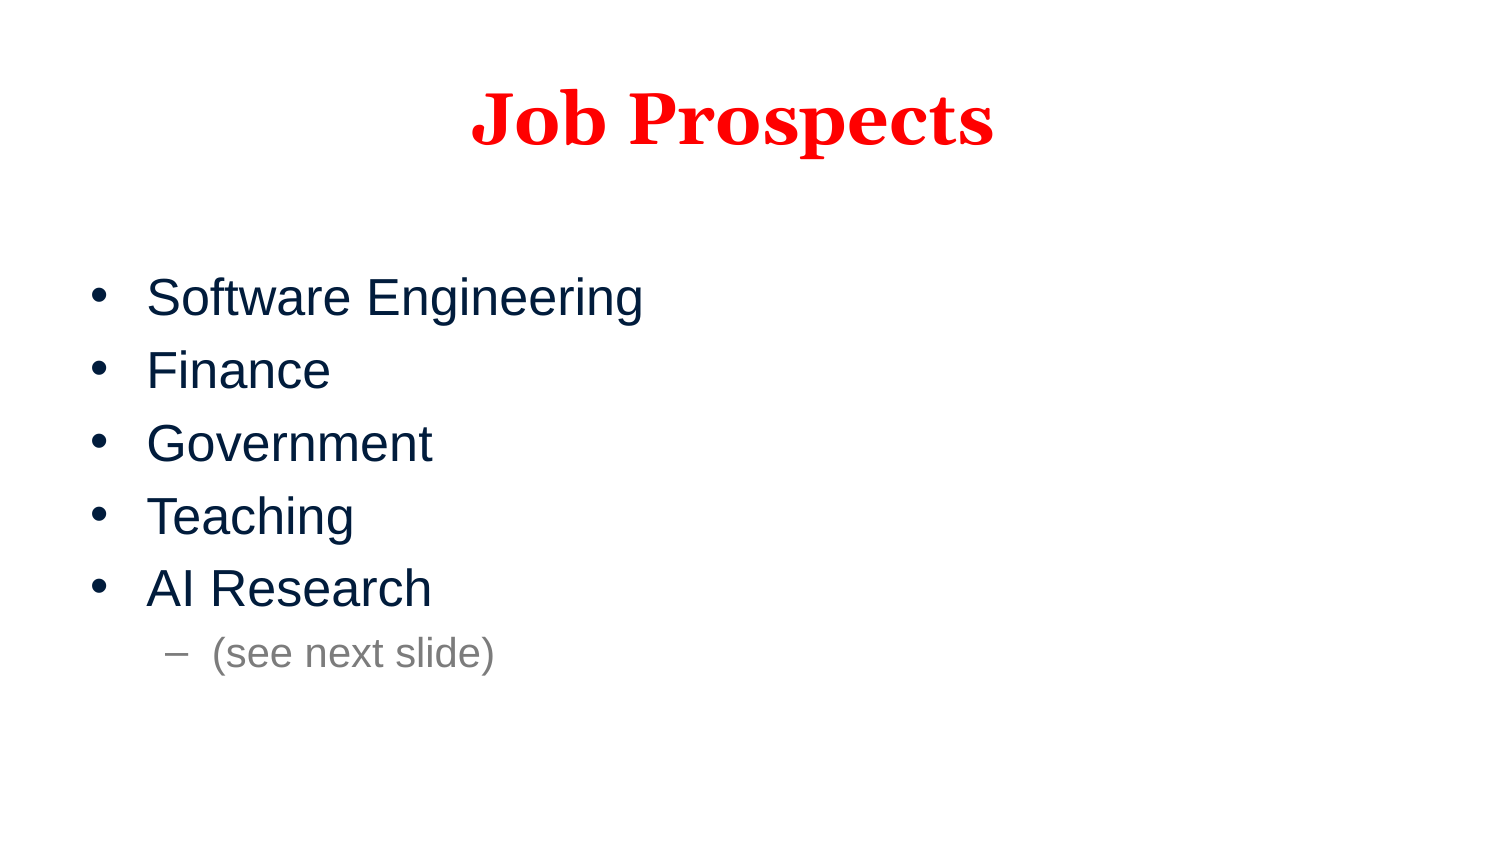

# Job Prospects
Software Engineering
Finance
Government
Teaching
AI Research
(see next slide)